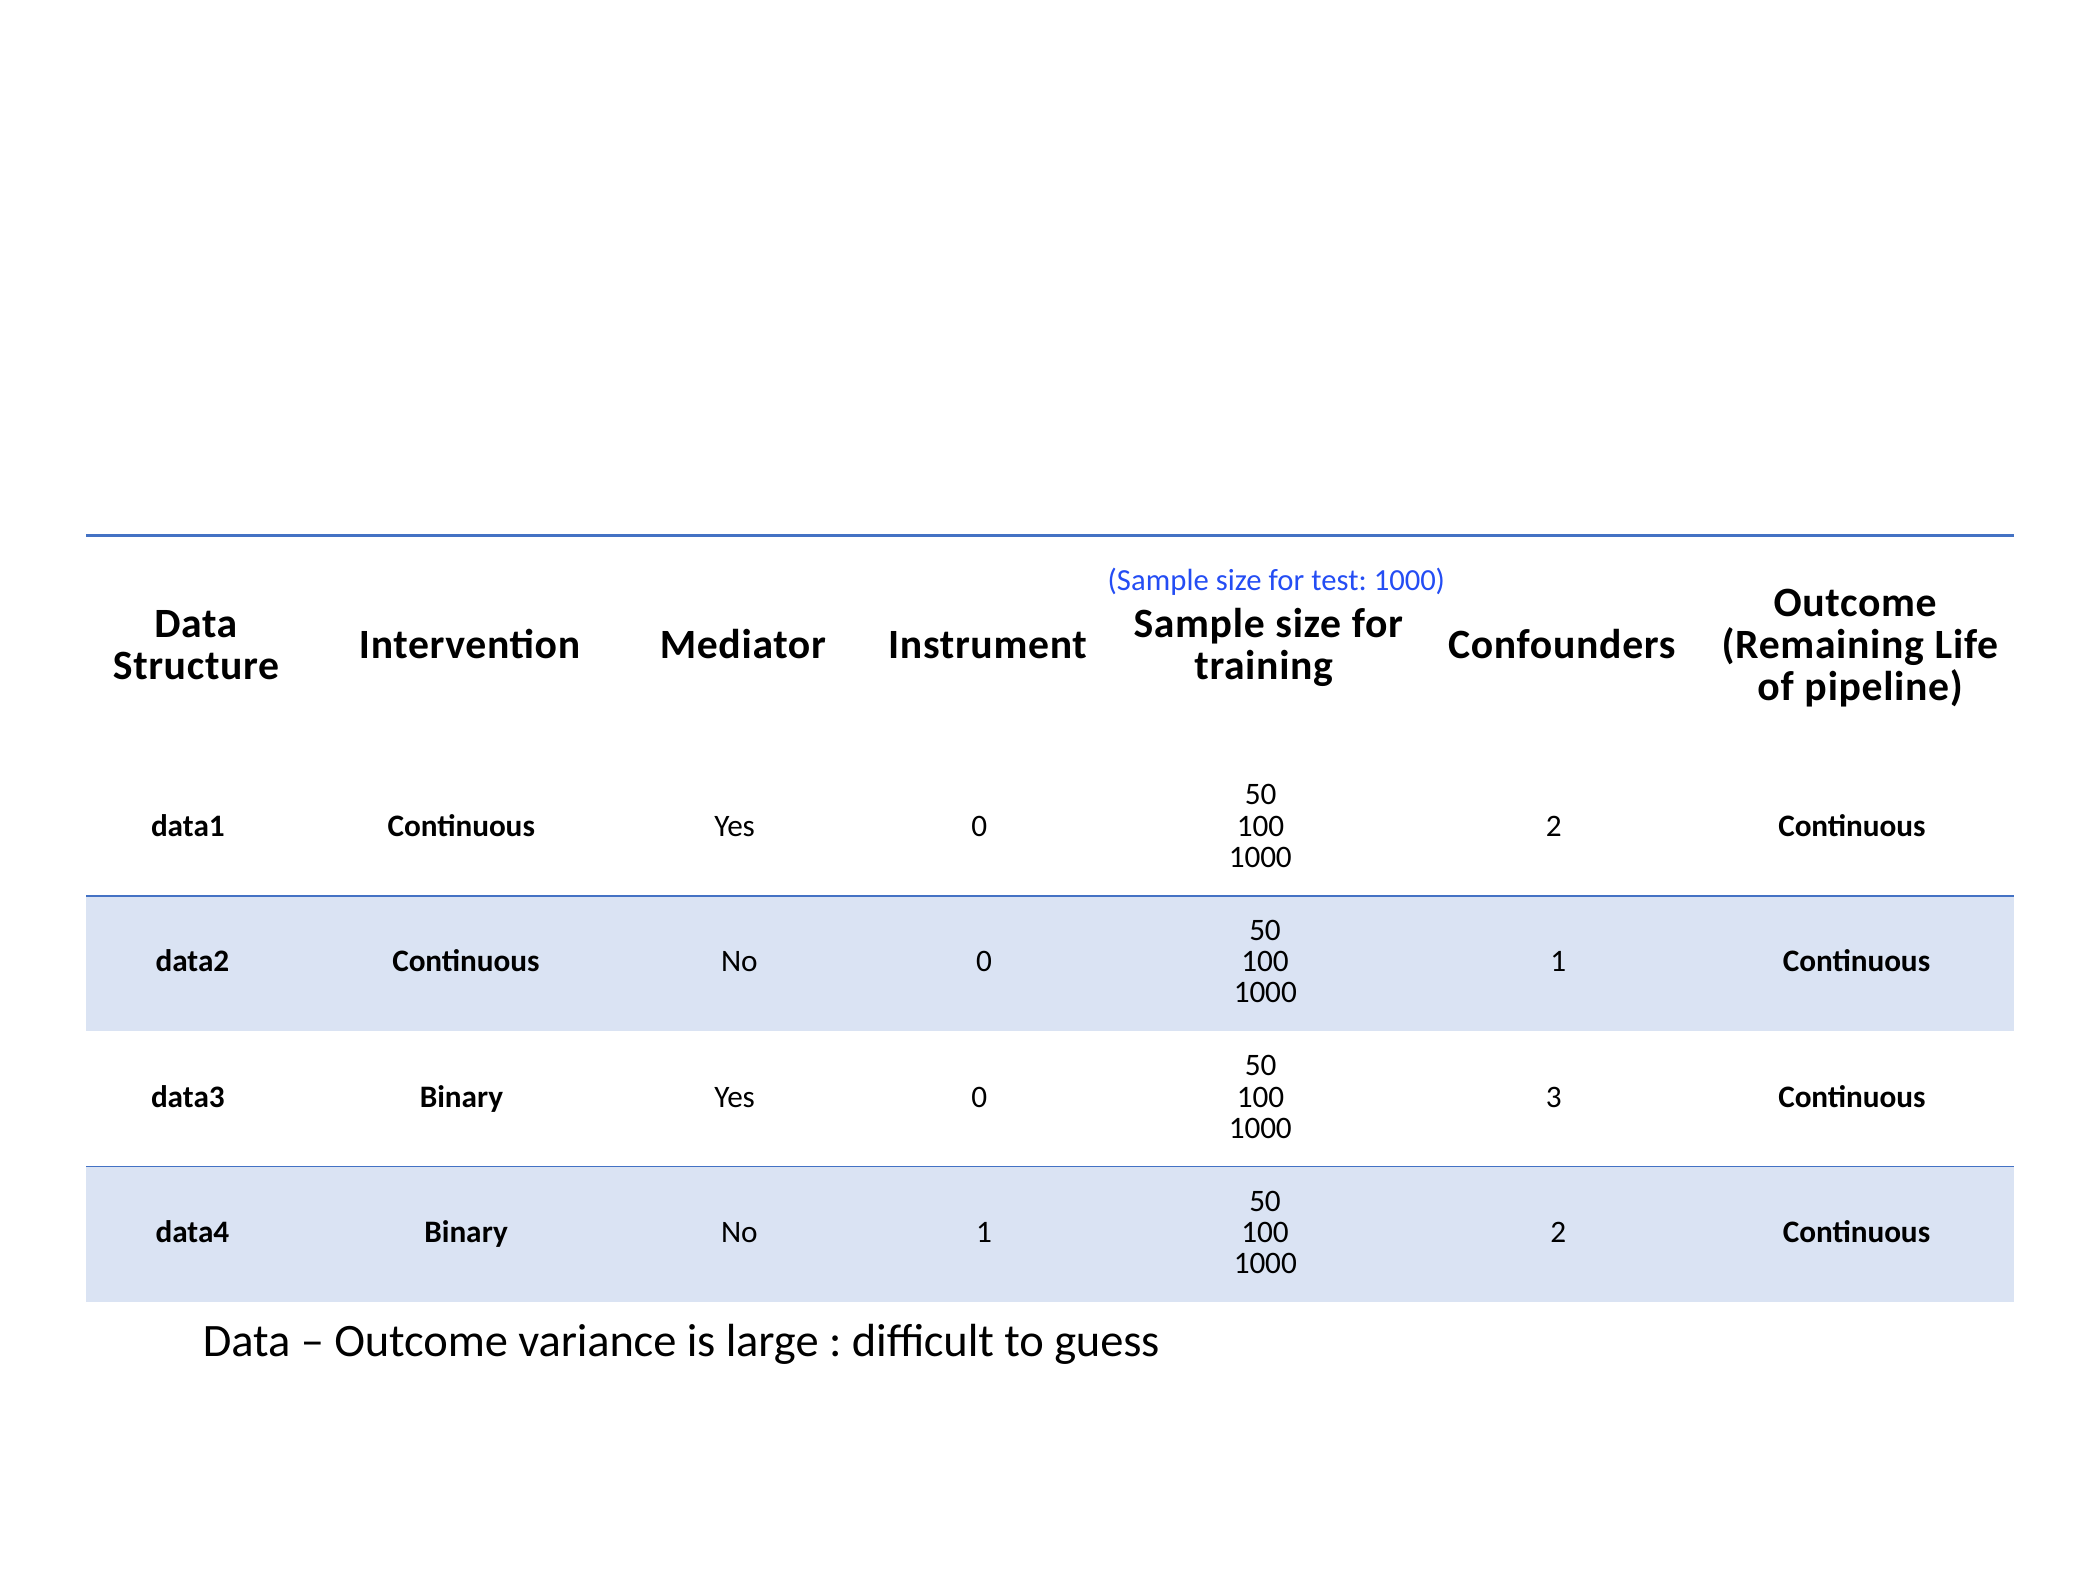

# Synthetic Data Type
| Data Structure | Intervention | Mediator | Instrument | Sample size for training | Confounders | Outcome (Remaining Life of pipeline) |
| --- | --- | --- | --- | --- | --- | --- |
| data1 | Continuous | Yes | 0 | 50 100 1000 | 2 | Continuous |
| data2 | Continuous | No | 0 | 50 100 1000 | 1 | Continuous |
| data3 | Binary | Yes | 0 | 50 100 1000 | 3 | Continuous |
| data4 | Binary | No | 1 | 50 100 1000 | 2 | Continuous |
(Sample size for test: 1000)
Data – Outcome variance is large : difficult to guess